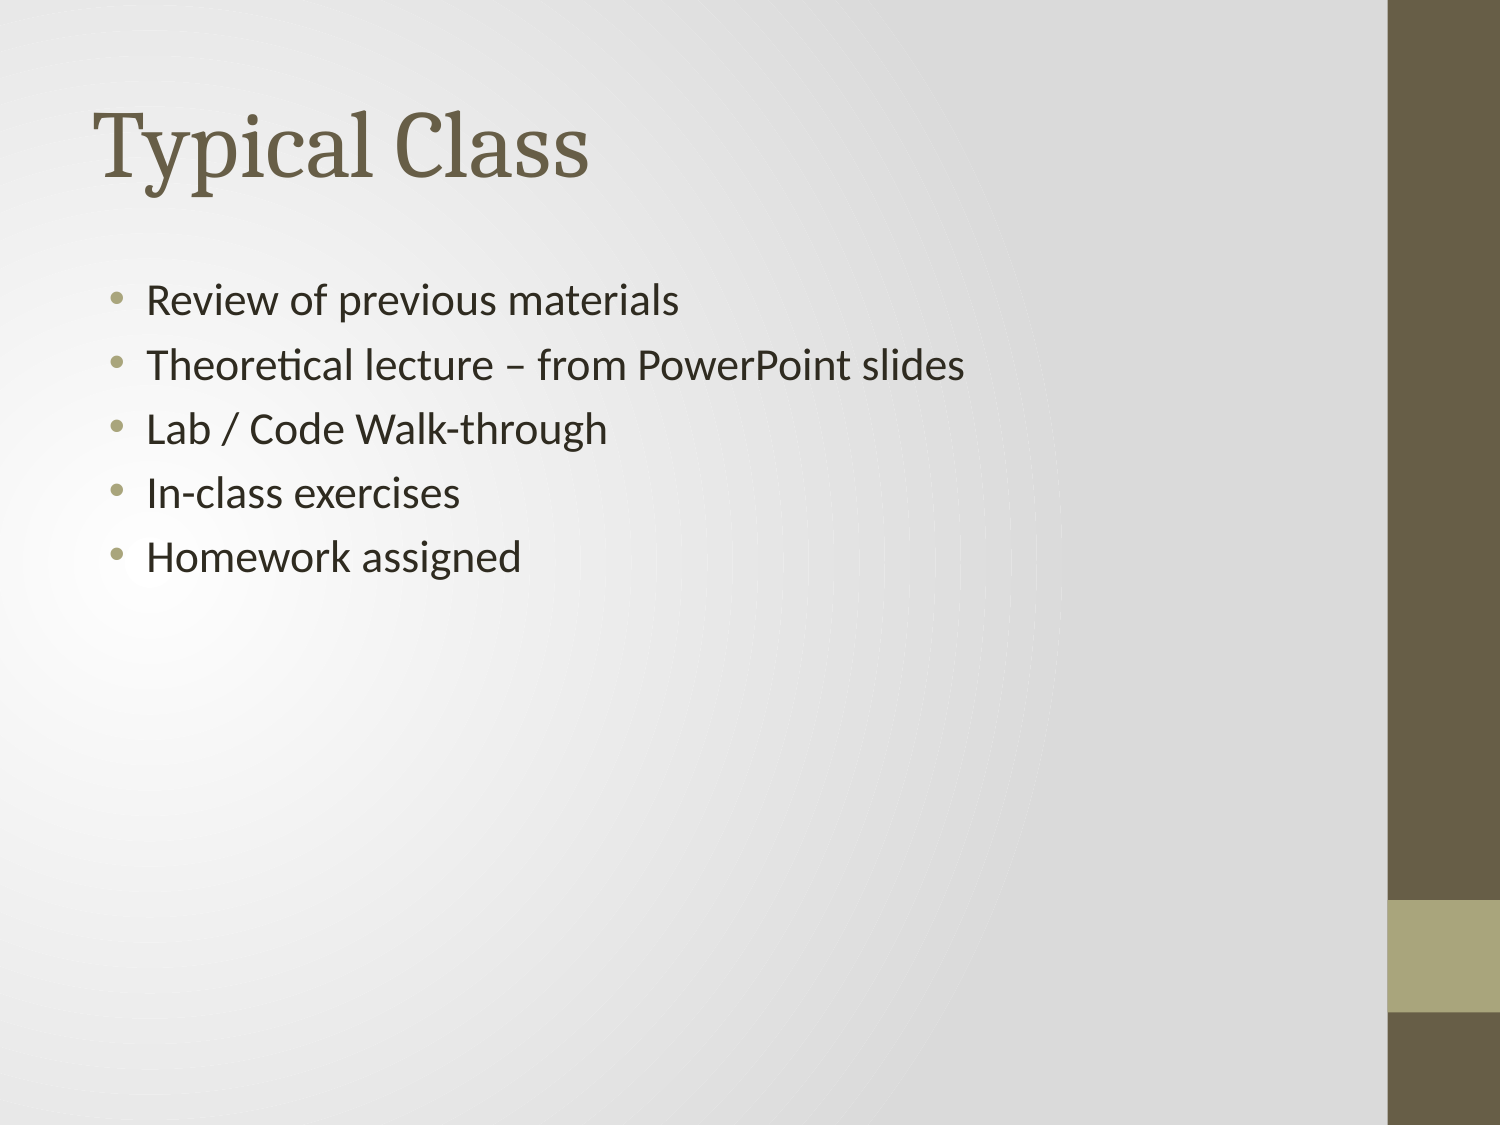

# Typical Class
Review of previous materials
Theoretical lecture – from PowerPoint slides
Lab / Code Walk-through
In-class exercises
Homework assigned